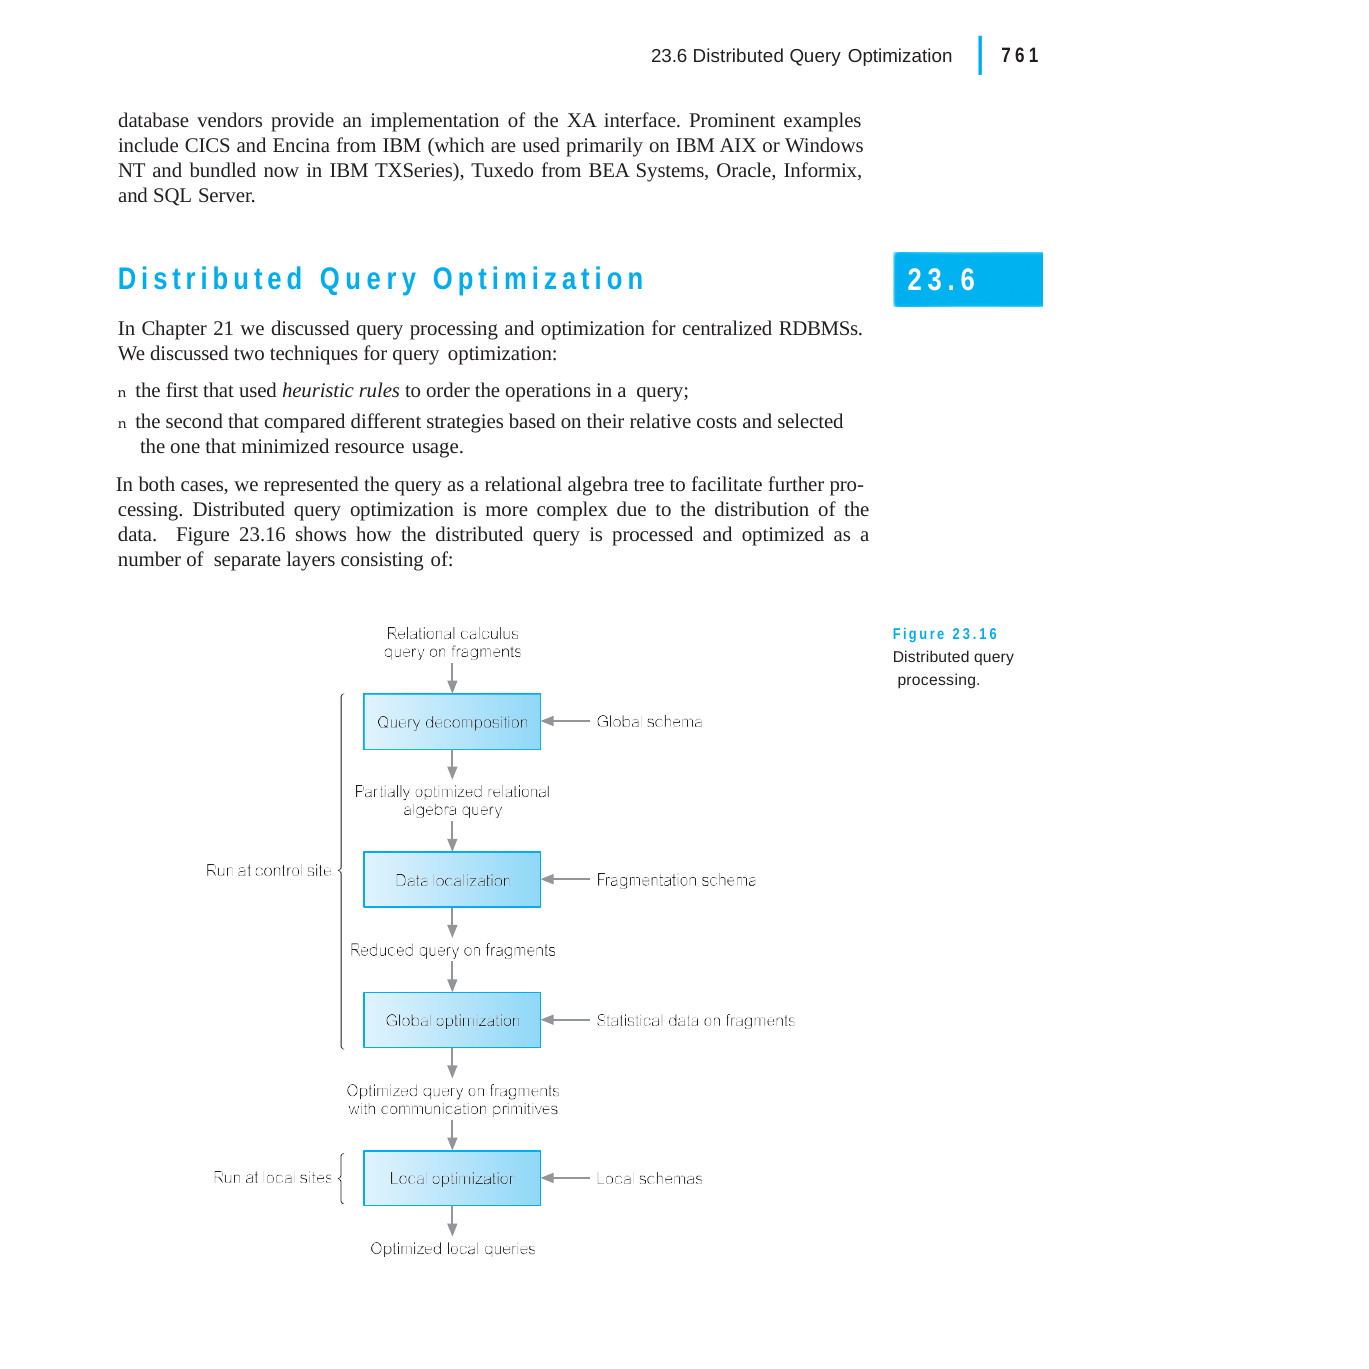

|
761
23.6 Distributed Query Optimization
database vendors provide an implementation of the XA interface. Prominent examples  include CICS and Encina from IBM (which are used primarily on IBM AIX or Windows  NT and bundled now in IBM TXSeries), Tuxedo from BEA Systems, Oracle, Informix,  and SQL Server.

Distributed Query Optimization
In Chapter 21 we discussed query processing and optimization for centralized RDBMSs.  We discussed two techniques for query optimization:
n the first that used heuristic rules to order the operations in a query;
n the second that compared different strategies based on their relative costs and selected  the one that minimized resource usage.
In both cases, we represented the query as a relational algebra tree to facilitate further pro-  cessing. Distributed query optimization is more complex due to the distribution of the data.  Figure 23.16 shows how the distributed query is processed and optimized as a number of  separate layers consisting of:
23.6
Figure 23.16  Distributed query  processing.